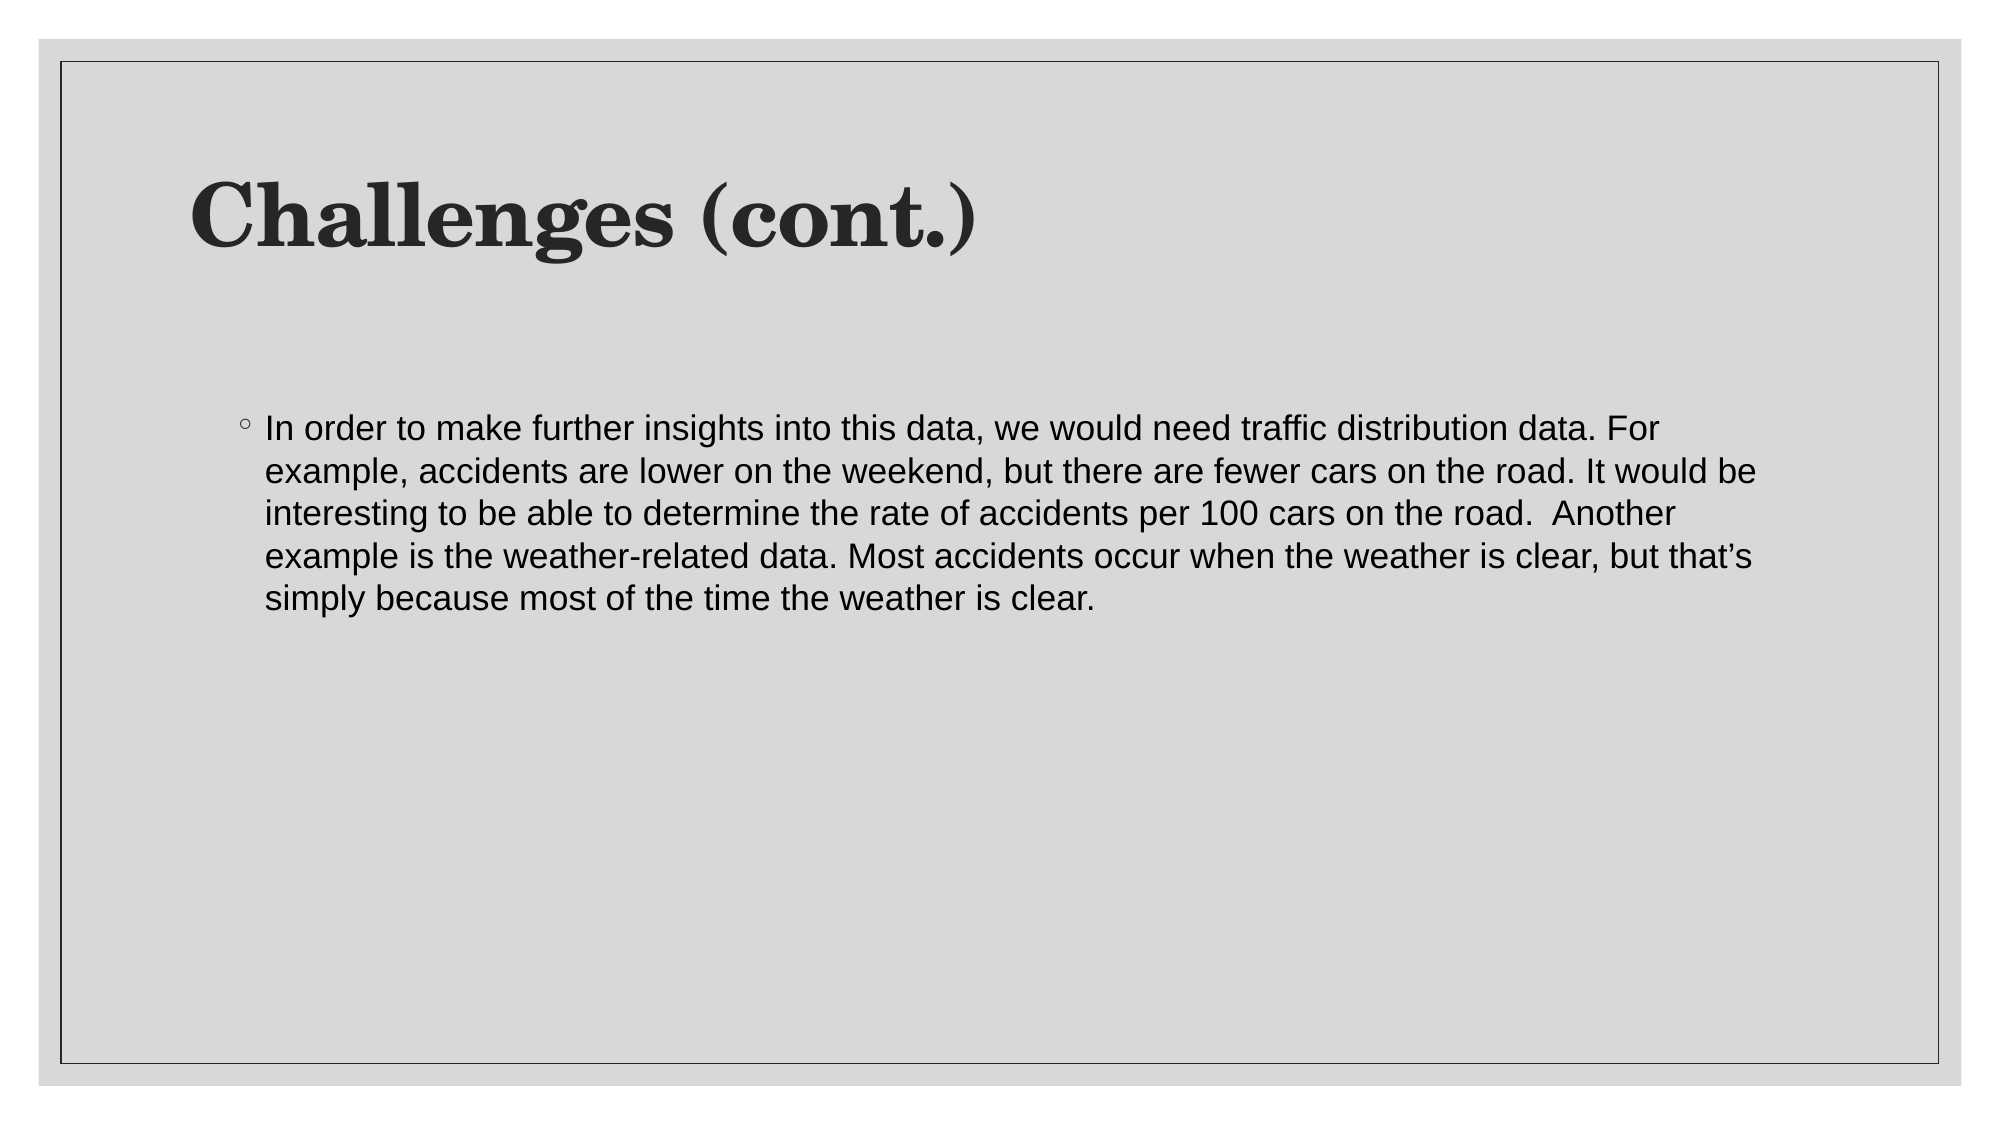

# Challenges (cont.)

In order to make further insights into this data, we would need traffic distribution data. For example, accidents are lower on the weekend, but there are fewer cars on the road. It would be interesting to be able to determine the rate of accidents per 100 cars on the road.  Another example is the weather-related data. Most accidents occur when the weather is clear, but that’s simply because most of the time the weather is clear.